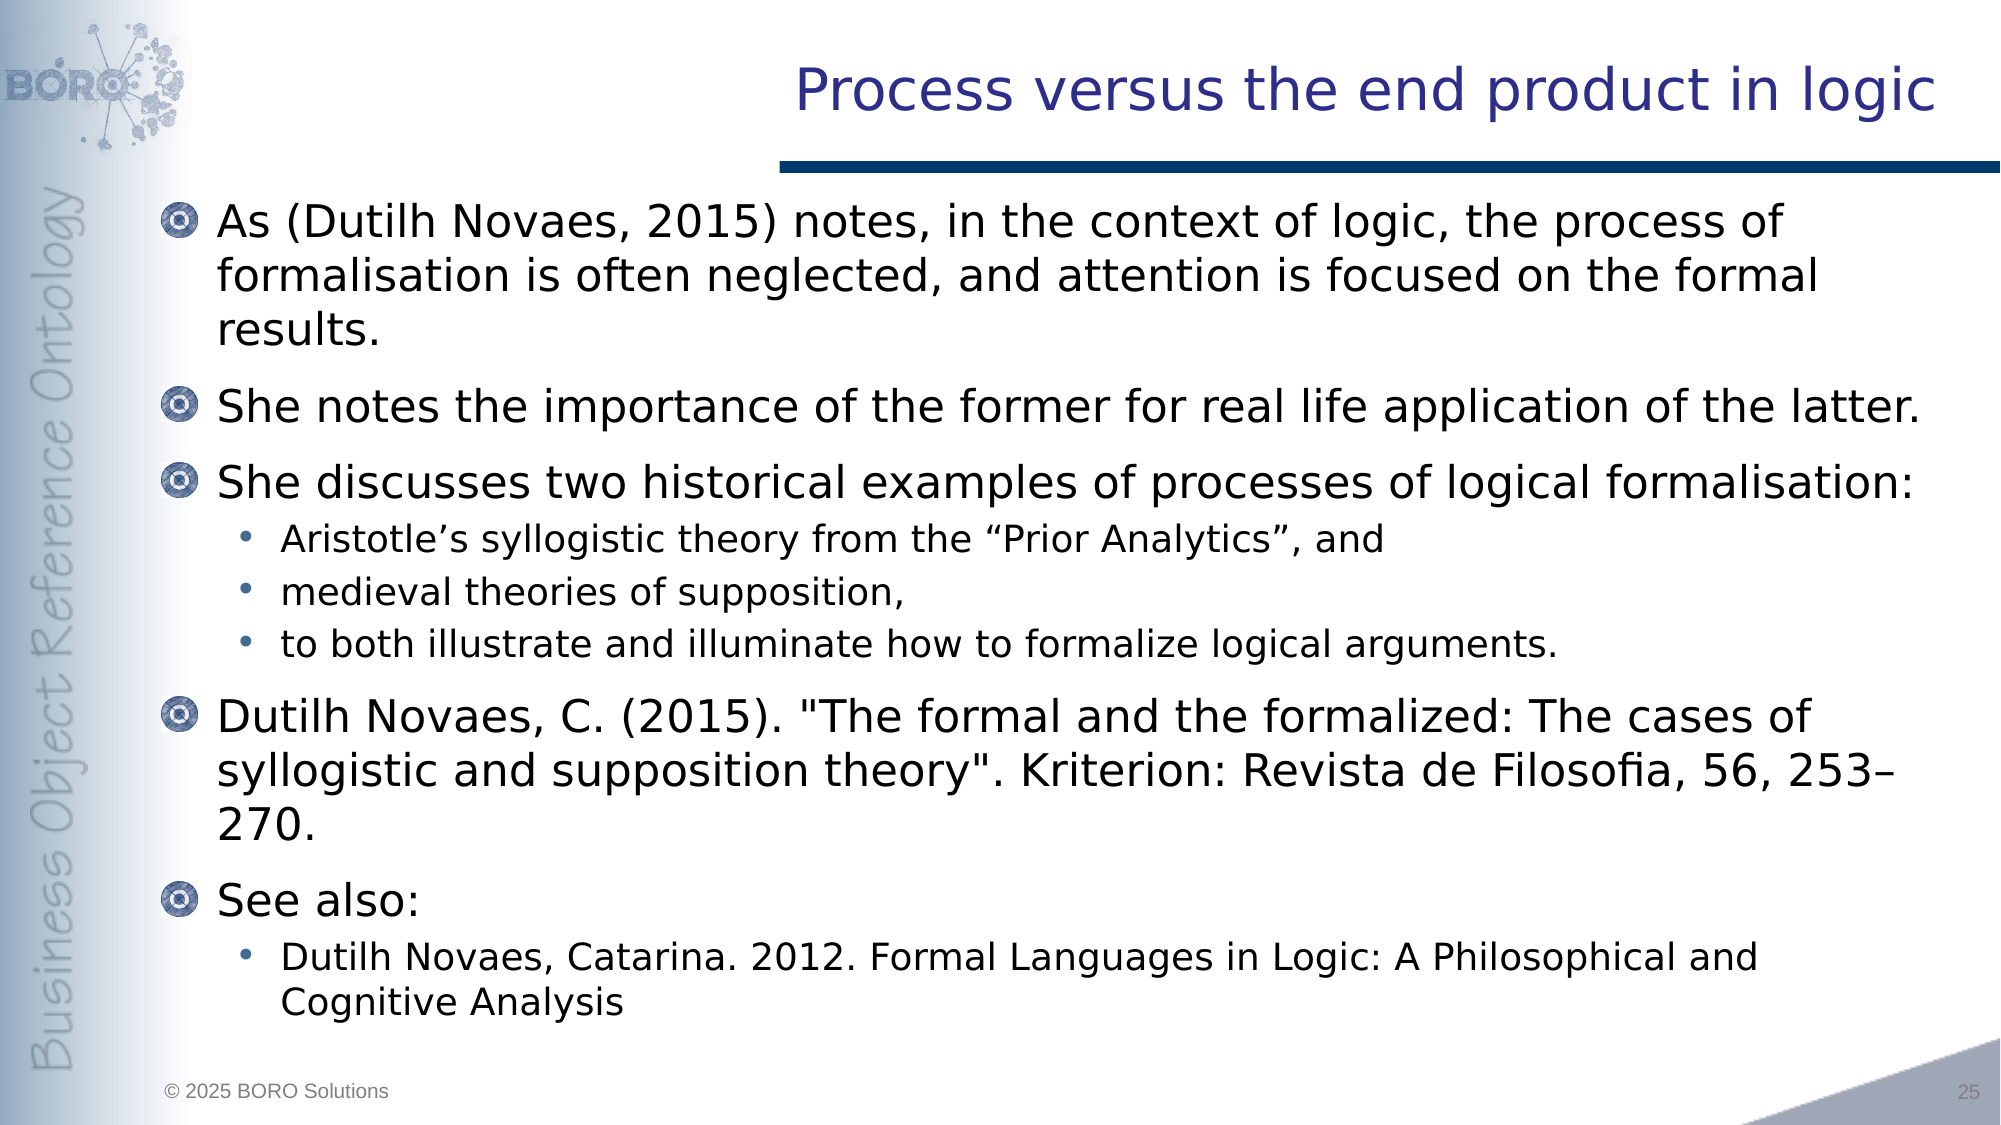

# Process versus the end product in logic
As (Dutilh Novaes, 2015) notes, in the context of logic, the process of formalisation is often neglected, and attention is focused on the formal results.
She notes the importance of the former for real life application of the latter.
She discusses two historical examples of processes of logical formalisation:
Aristotle’s syllogistic theory from the “Prior Analytics”, and
medieval theories of supposition,
to both illustrate and illuminate how to formalize logical arguments.
Dutilh Novaes, C. (2015). "The formal and the formalized: The cases of syllogistic and supposition theory". Kriterion: Revista de Filosofia, 56, 253–270.
See also:
Dutilh Novaes, Catarina. 2012. Formal Languages in Logic: A Philosophical and Cognitive Analysis
25